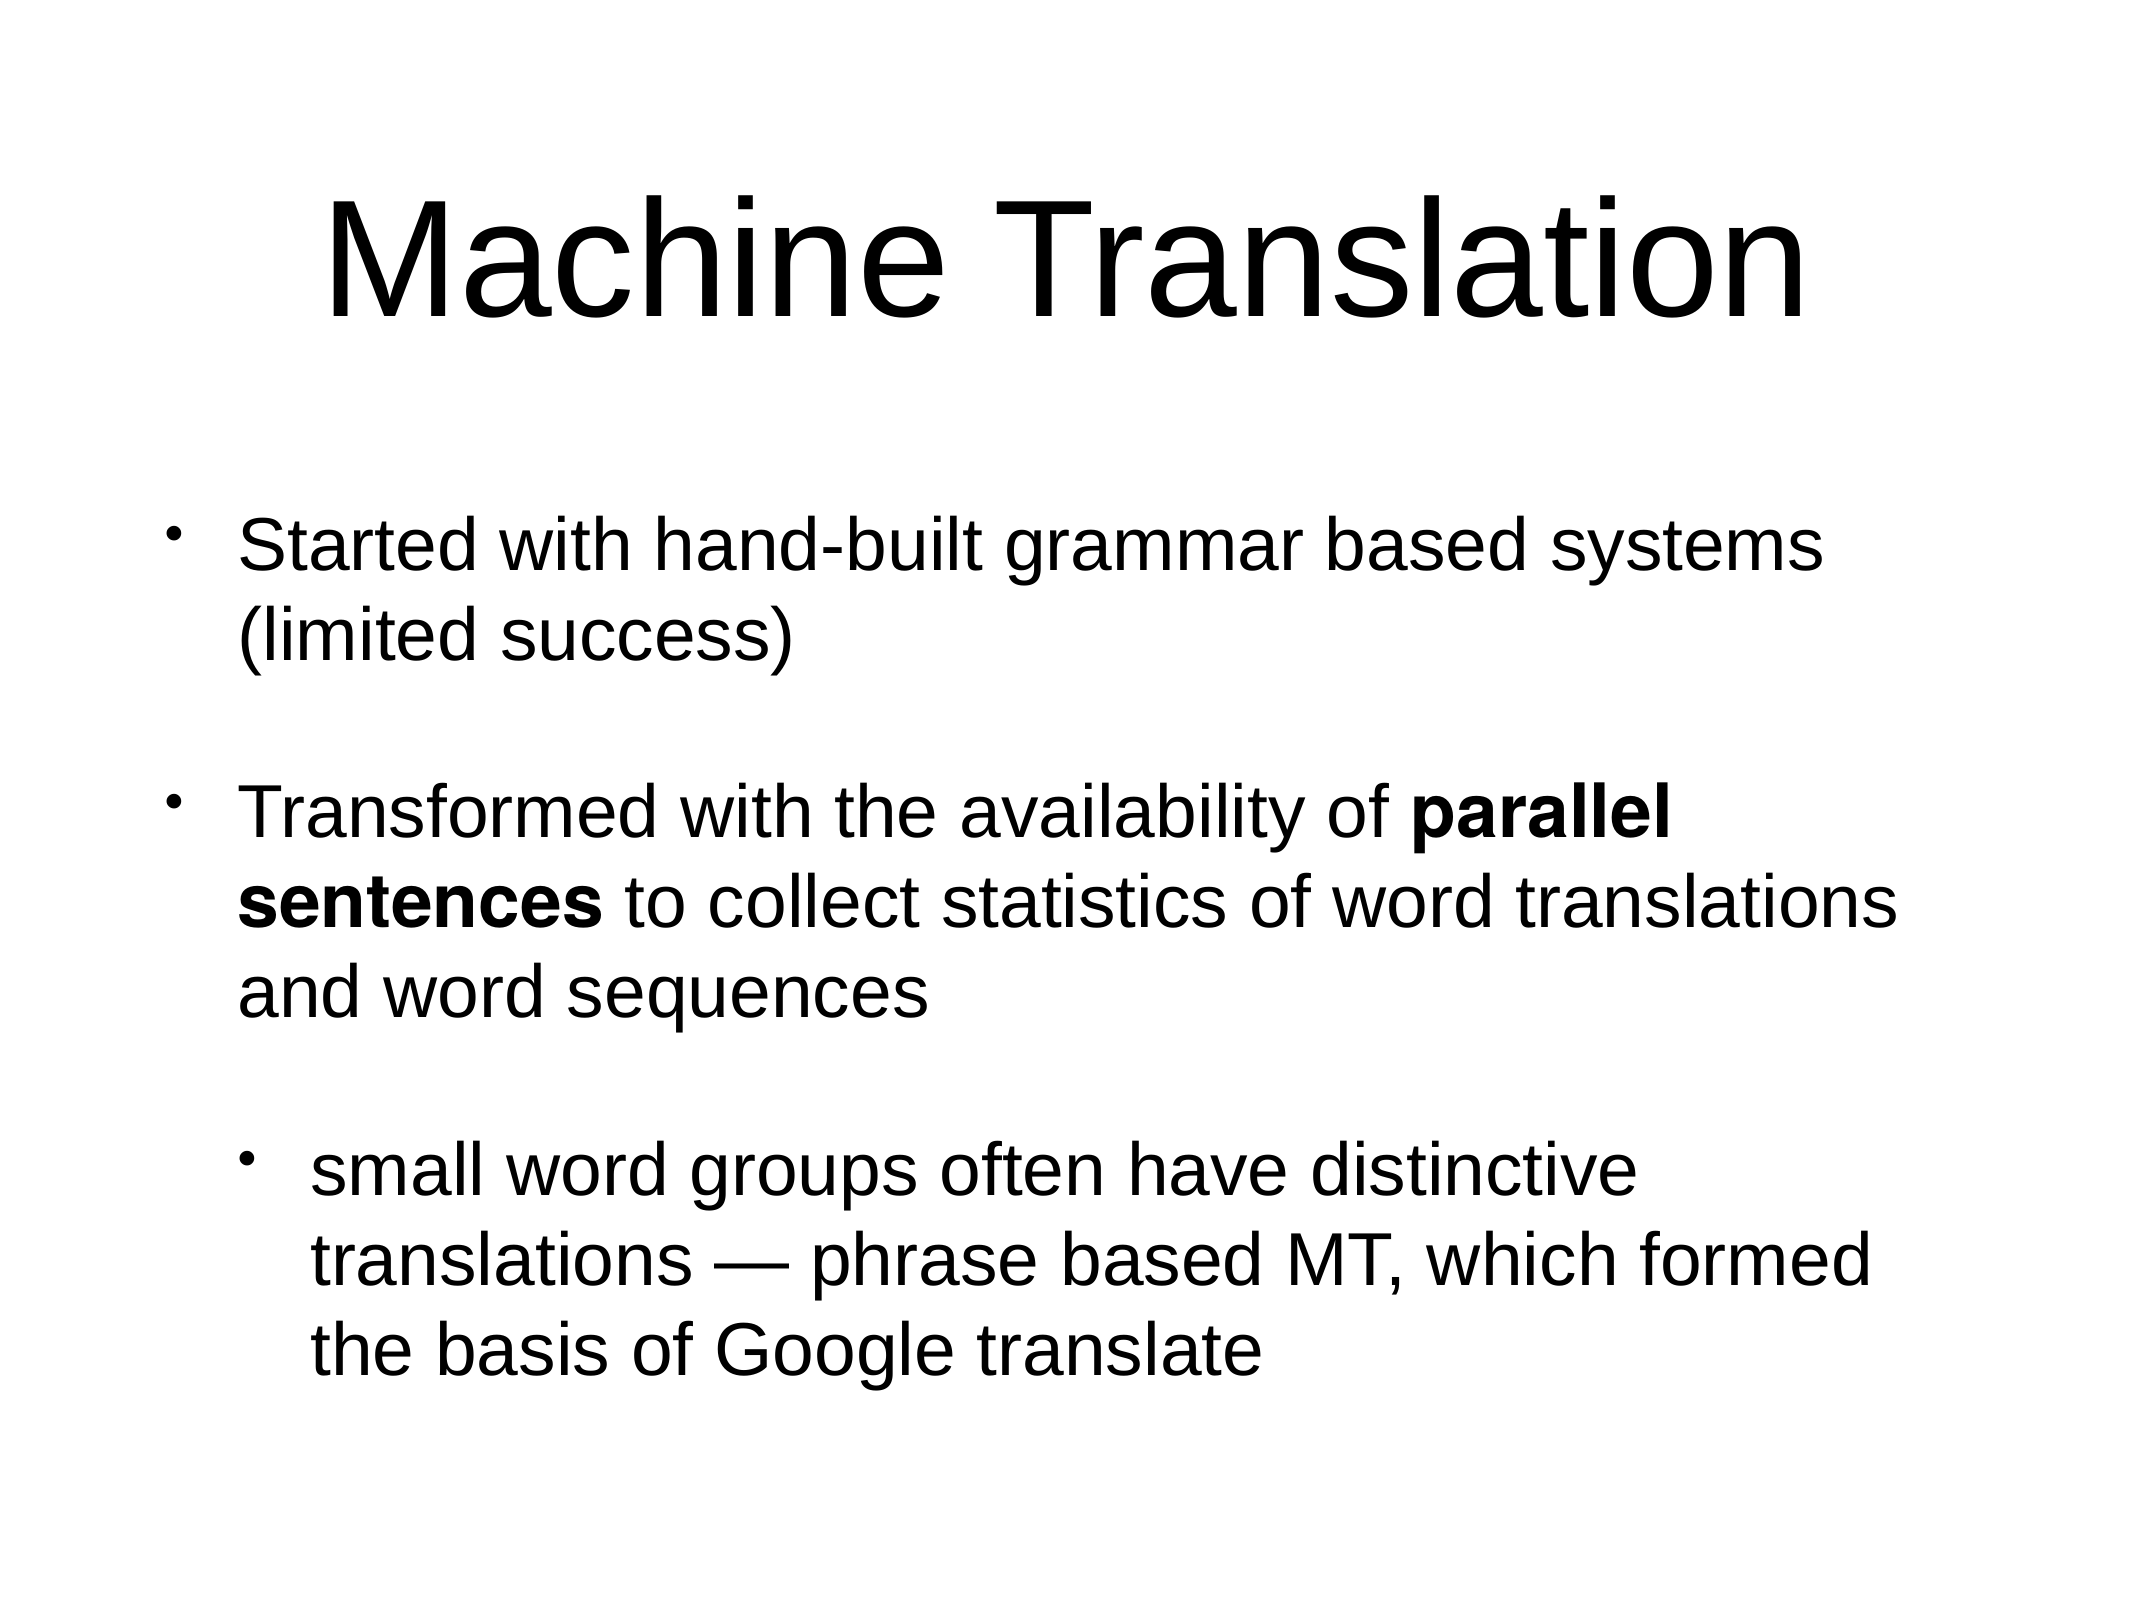

# Machine Translation
Started with hand-built grammar based systems (limited success)
Transformed with the availability of parallel sentences to collect statistics of word translations and word sequences
small word groups often have distinctive translations — phrase based MT, which formed the basis of Google translate